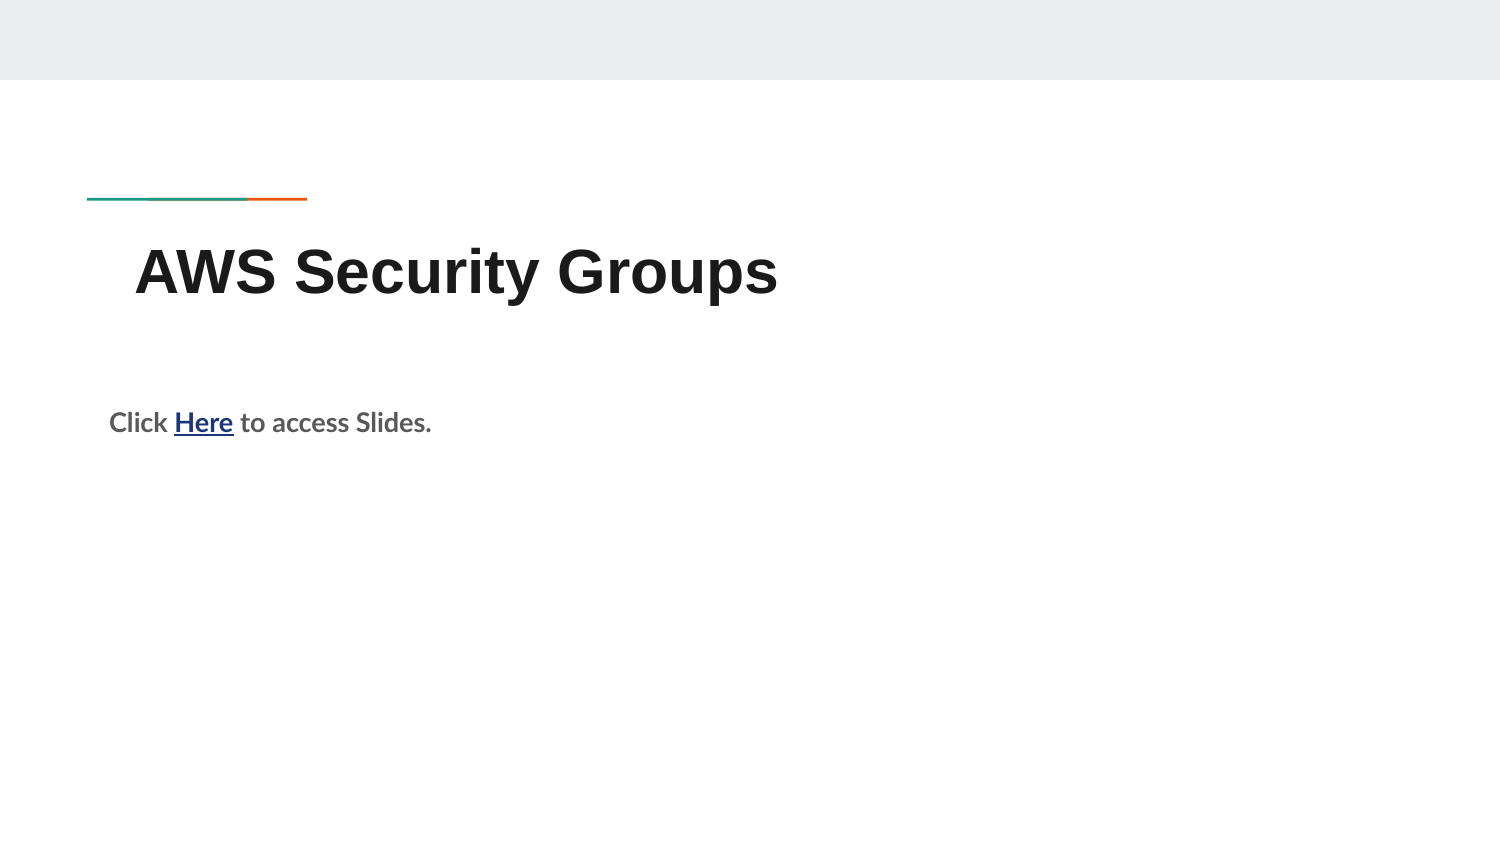

# AWS Security Groups

Click Here to access Slides.